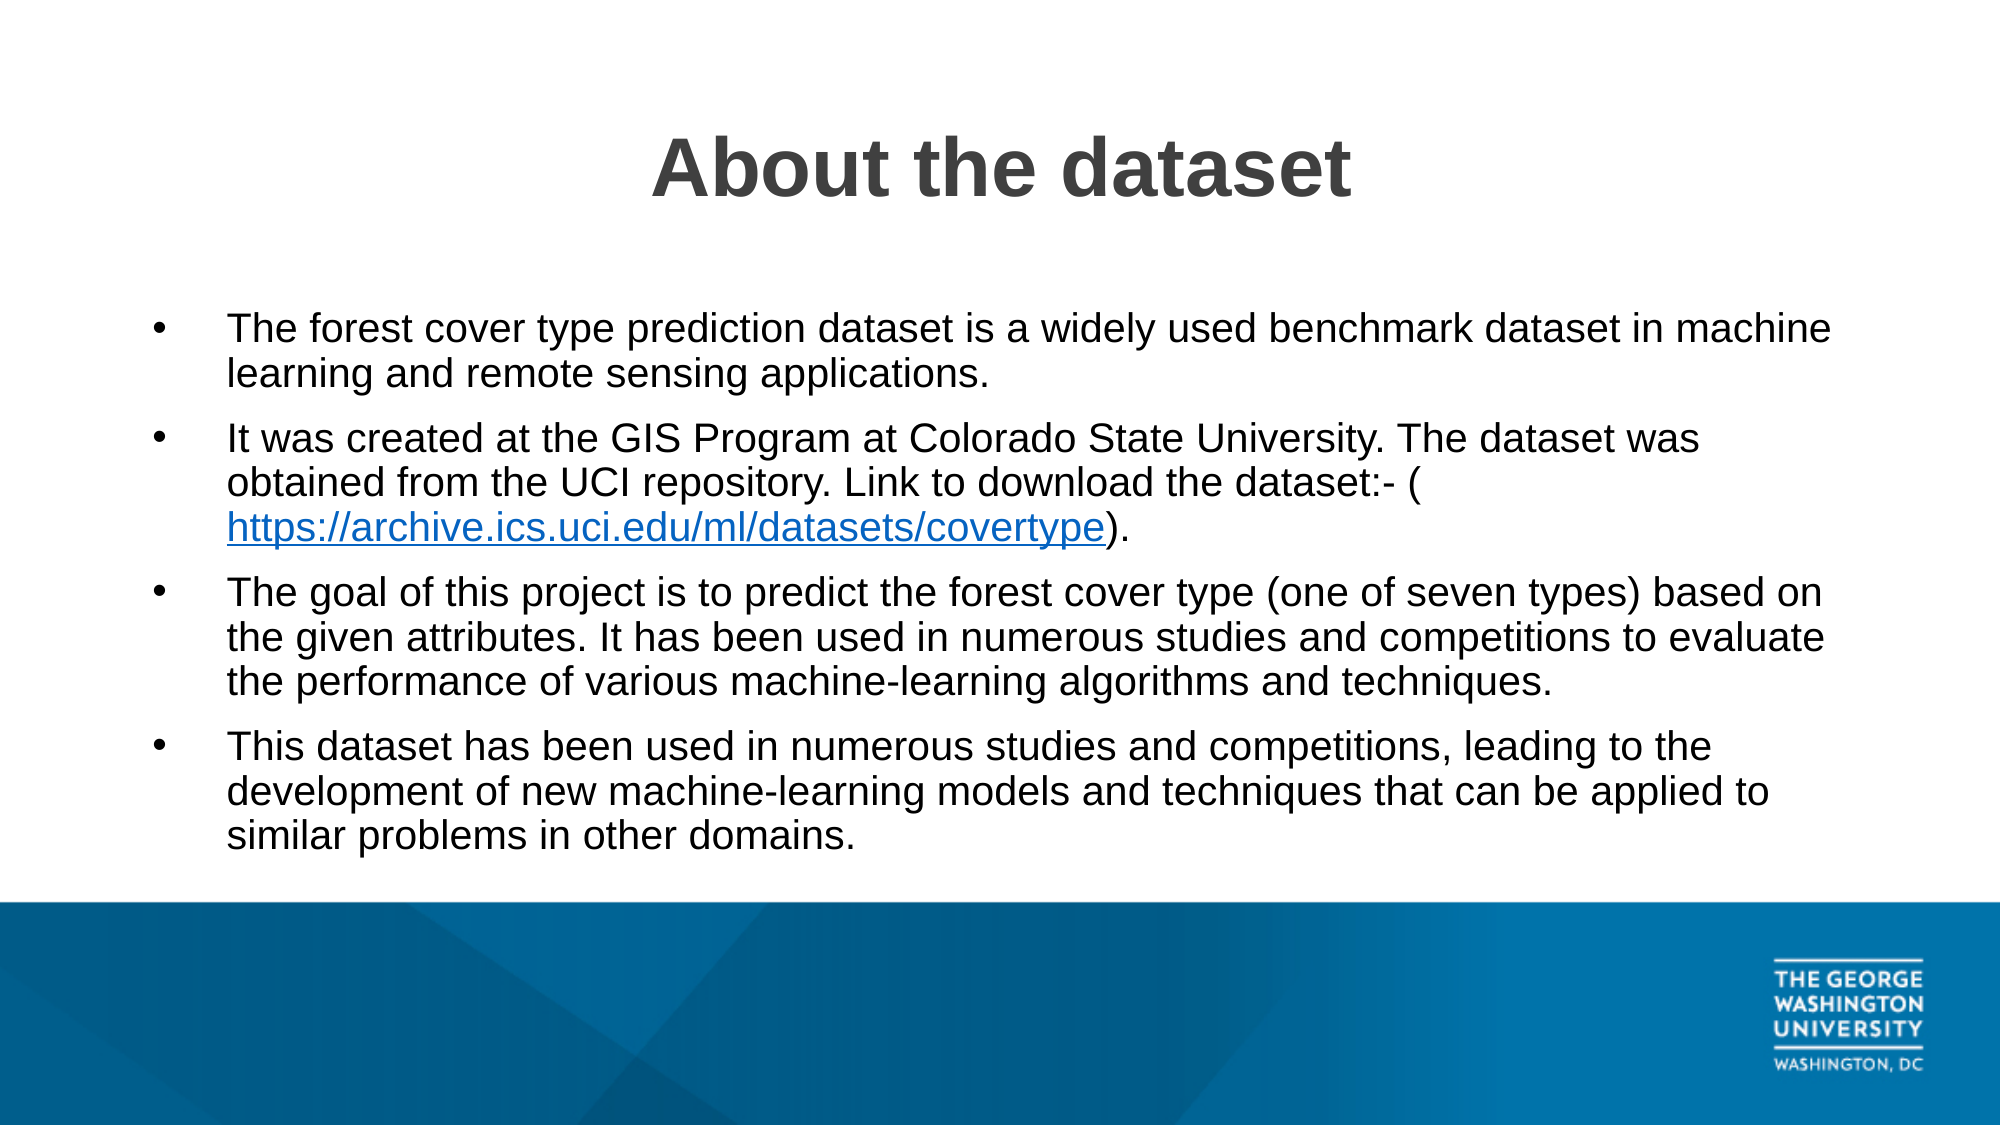

# About the dataset
The forest cover type prediction dataset is a widely used benchmark dataset in machine learning and remote sensing applications.
It was created at the GIS Program at Colorado State University. The dataset was obtained from the UCI repository. Link to download the dataset:- (https://archive.ics.uci.edu/ml/datasets/covertype).
The goal of this project is to predict the forest cover type (one of seven types) based on the given attributes. It has been used in numerous studies and competitions to evaluate the performance of various machine-learning algorithms and techniques.
This dataset has been used in numerous studies and competitions, leading to the development of new machine-learning models and techniques that can be applied to similar problems in other domains.